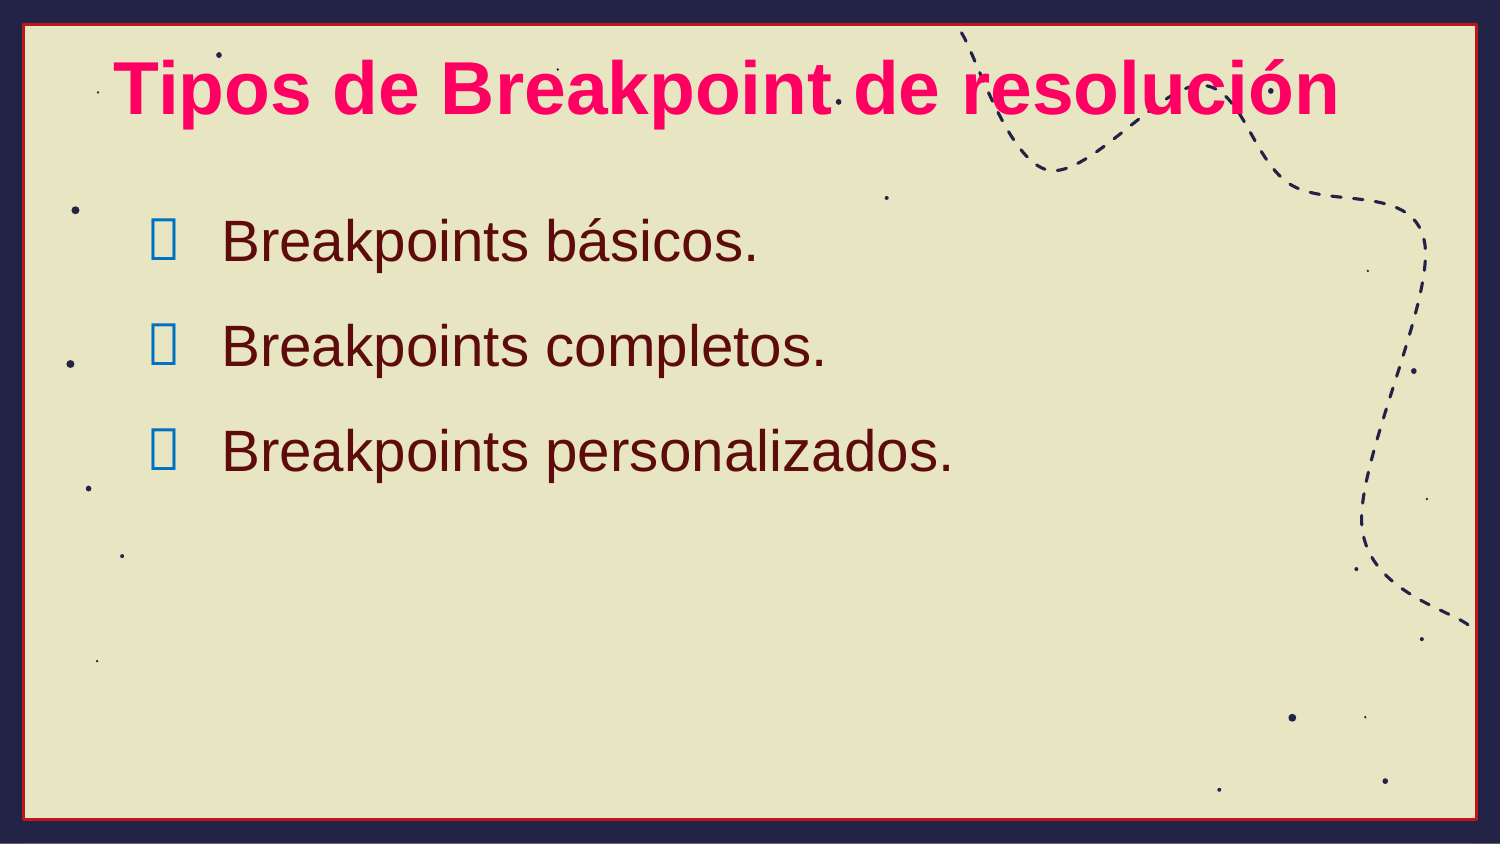

Tipos de Breakpoint de resolución
Breakpoints básicos.
Breakpoints completos.
Breakpoints personalizados.